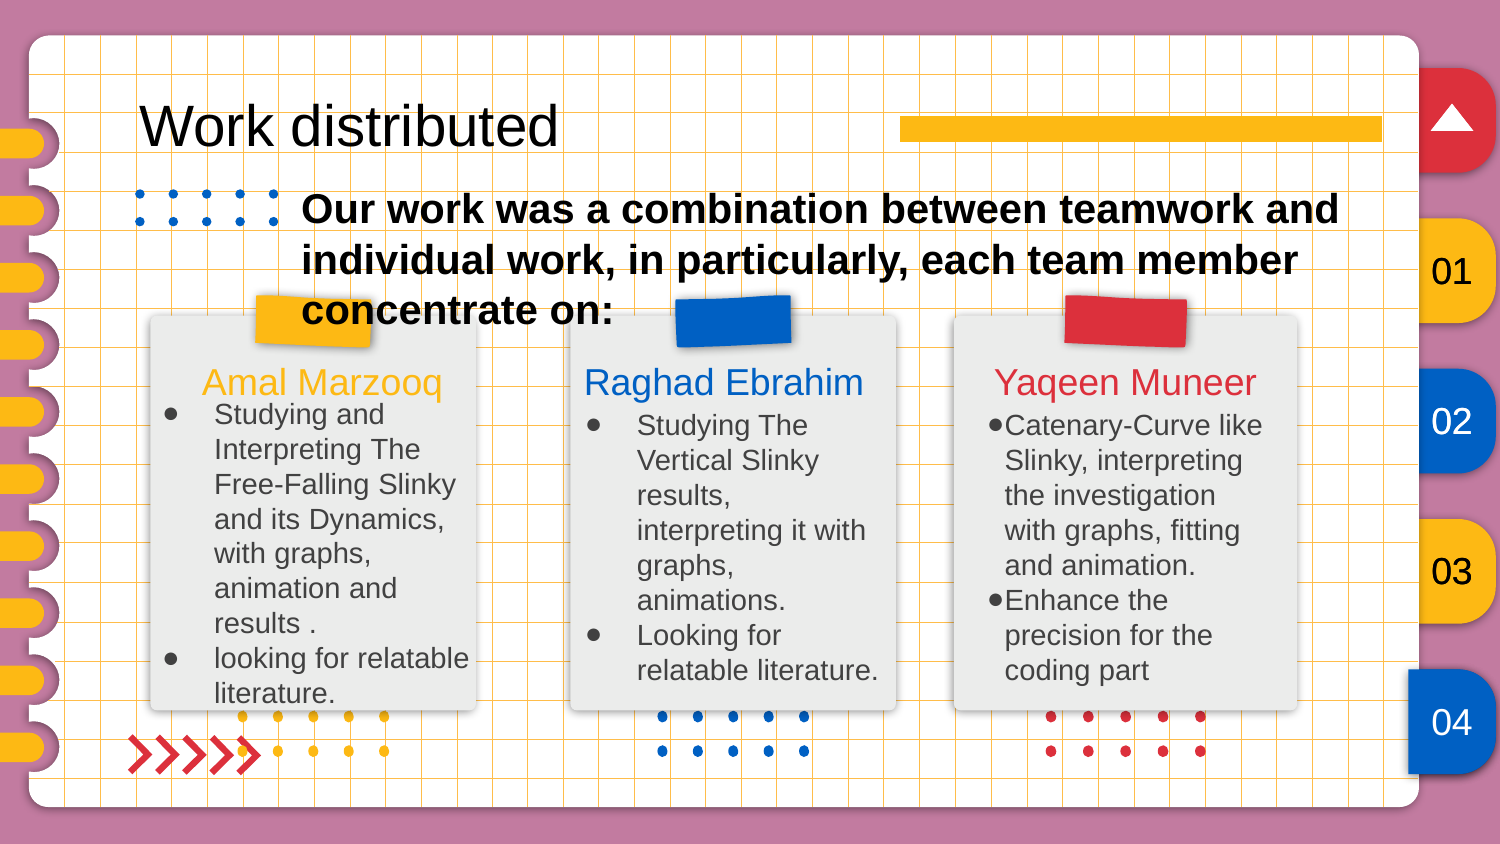

# Work distributed

Our work was a combination between teamwork and individual work, in particularly, each team member concentrate on:
01

Amal Marzooq
Raghad Ebrahim
Yaqeen Muneer
02
Studying and Interpreting The Free-Falling Slinky and its Dynamics, with graphs, animation and results .
looking for relatable literature.

Studying The Vertical Slinky results, interpreting it with graphs, animations.
Looking for relatable literature.

Catenary-Curve like Slinky, interpreting the investigation with graphs, fitting and animation.
Enhance the precision for the coding part
03

04